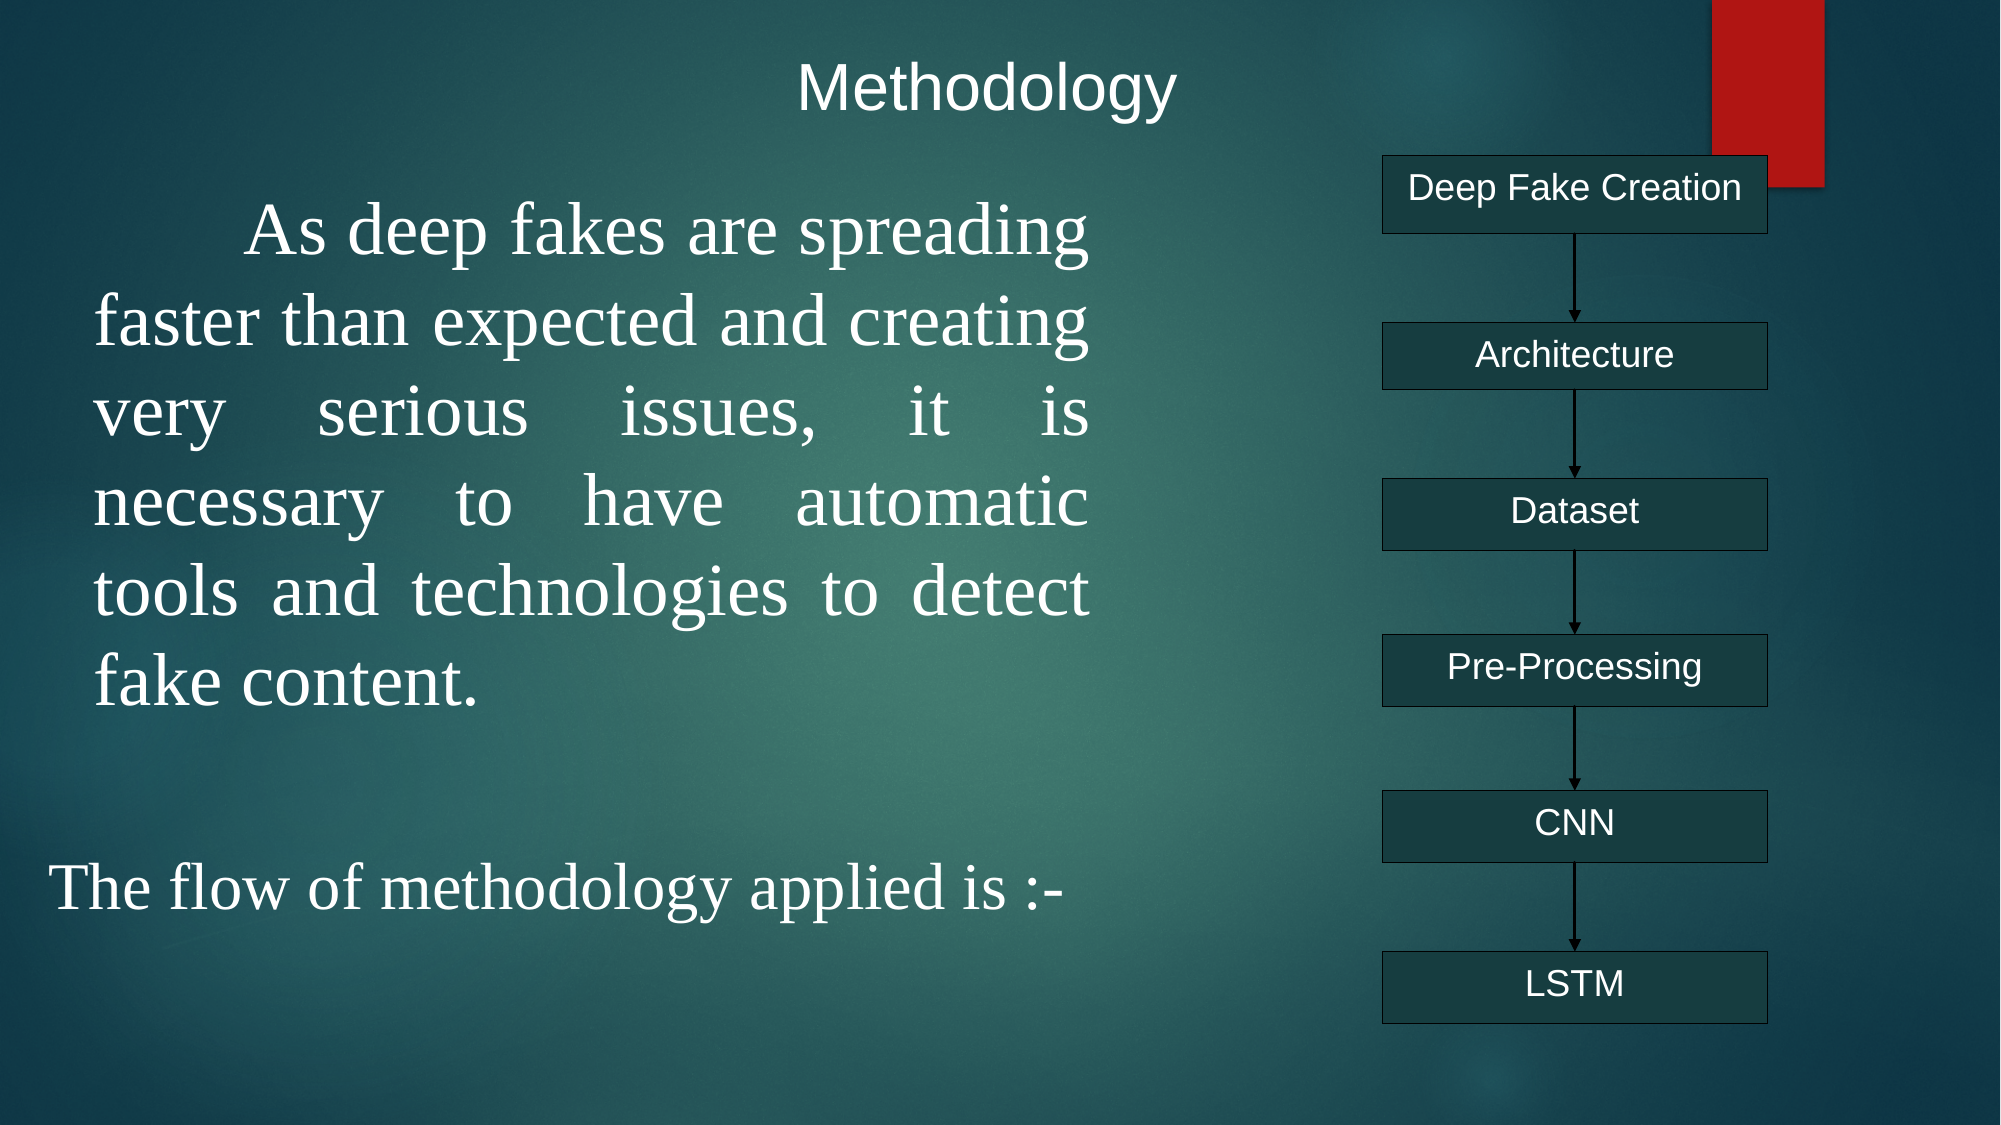

Methodology
Deep Fake Creation
	As deep fakes are spreading faster than expected and creating very serious issues, it is necessary to have automatic tools and technologies to detect fake content.
Architecture
Dataset
Pre-Processing
CNN
The flow of methodology applied is :-
LSTM